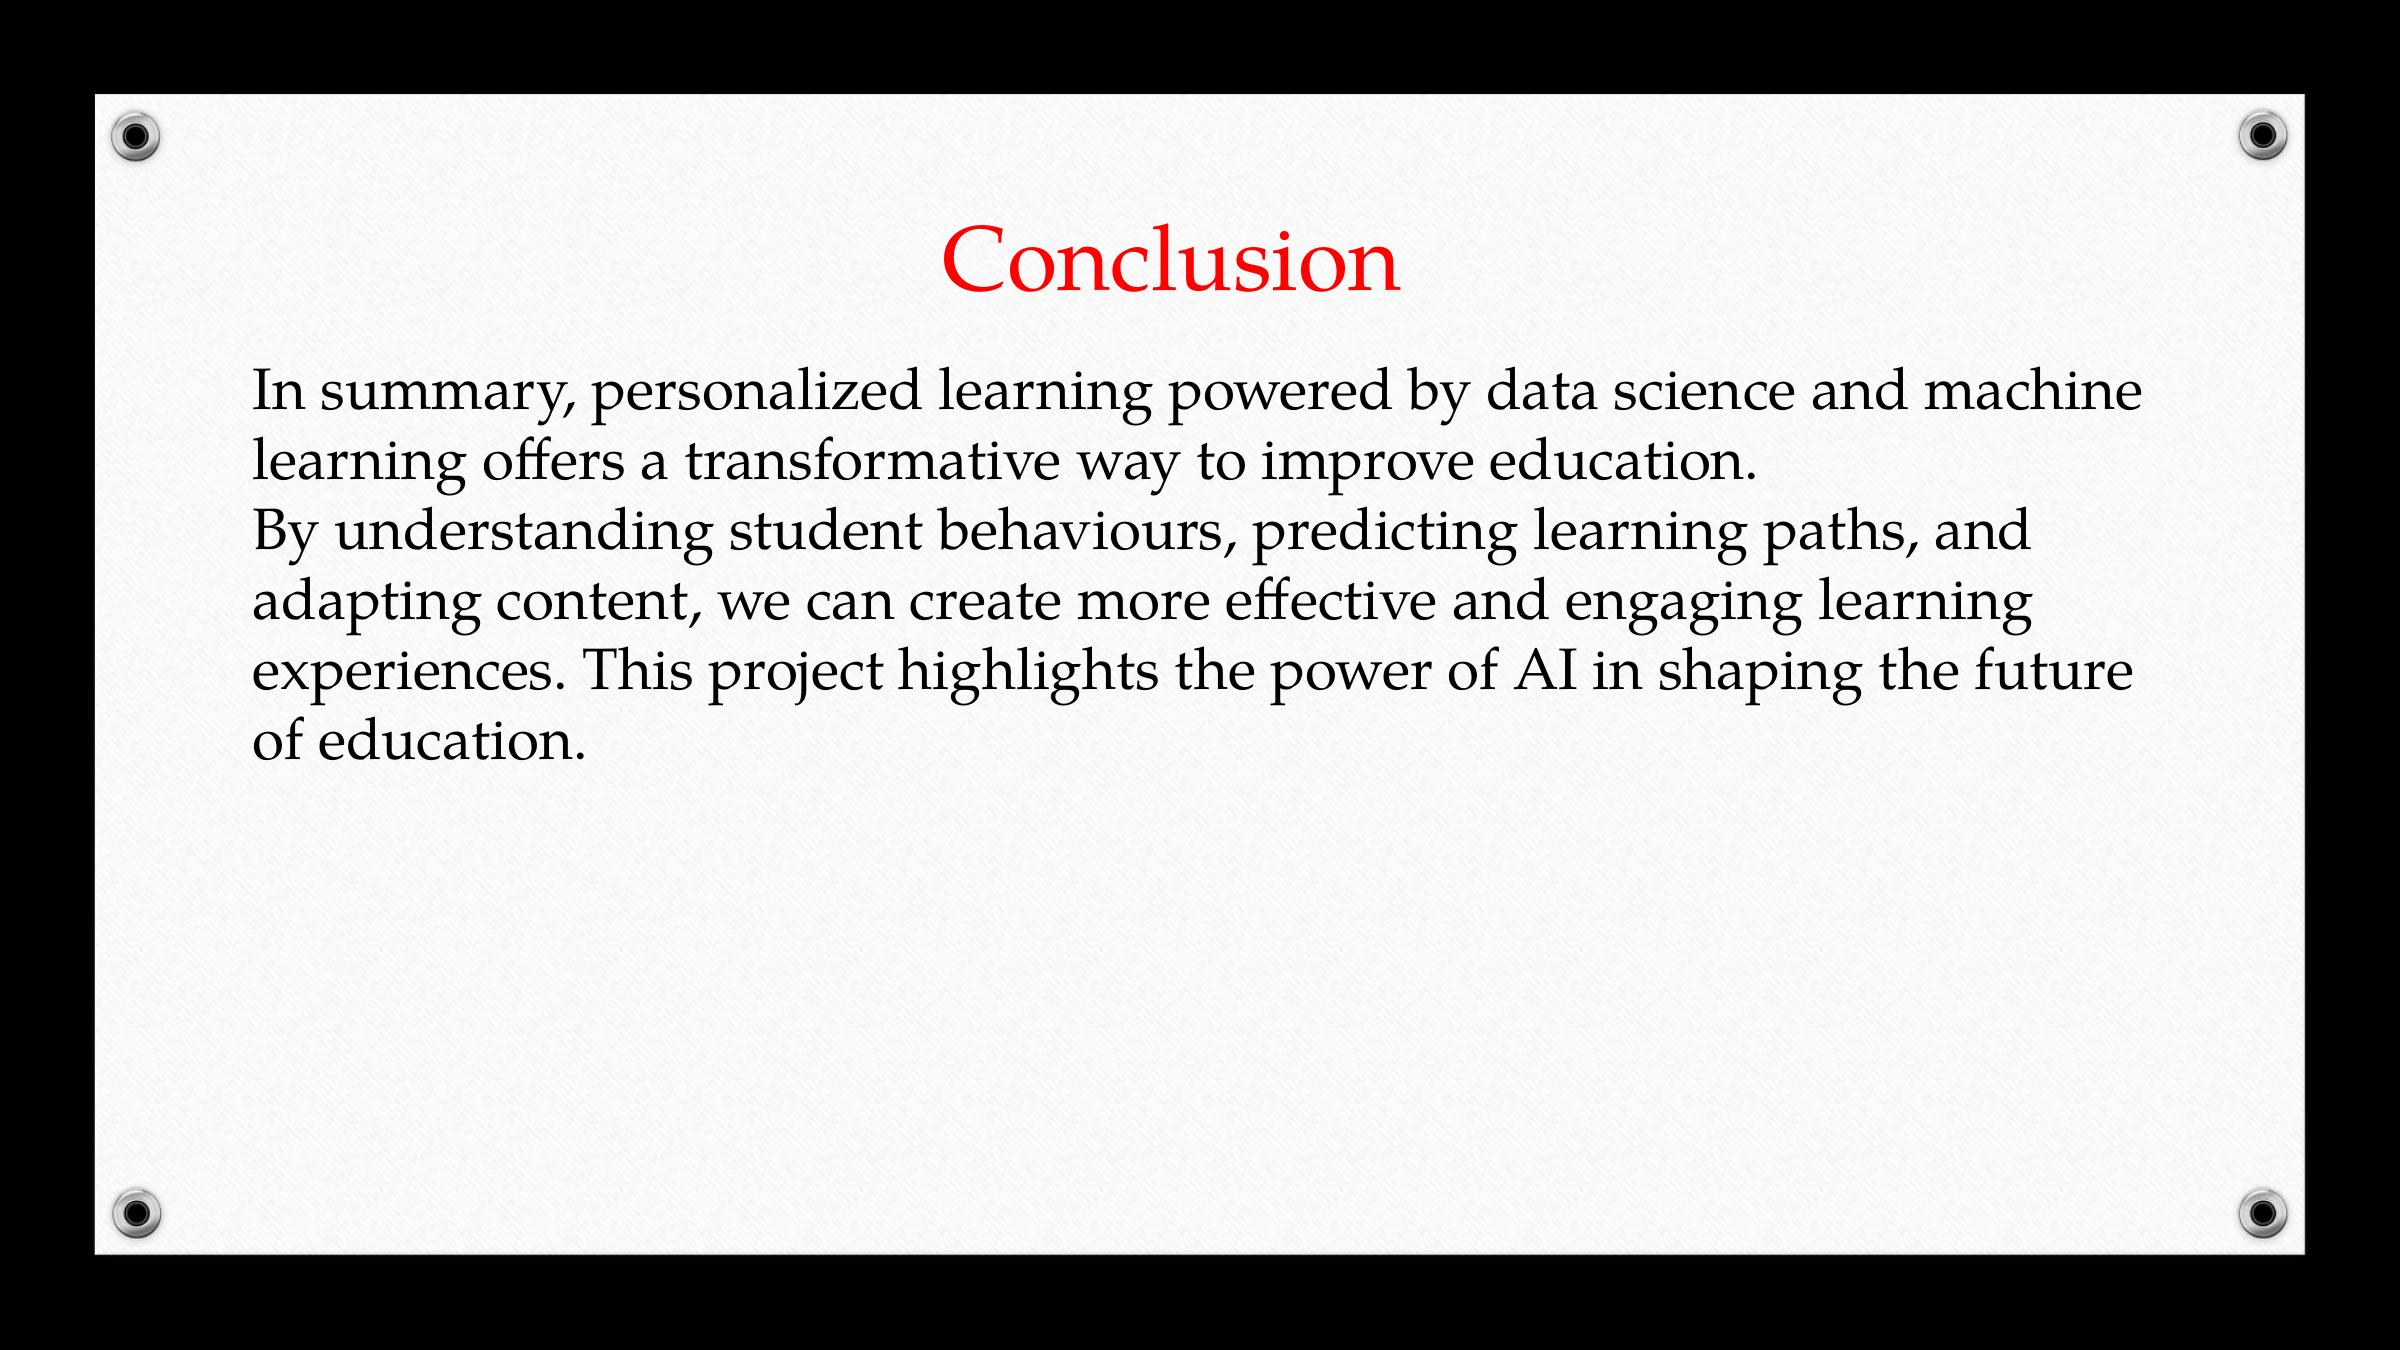

Conclusion
In summary, personalized learning powered by data science and machine learning offers a transformative way to improve education.
By understanding student behaviours, predicting learning paths, and adapting content, we can create more effective and engaging learning experiences. This project highlights the power of AI in shaping the future of education.